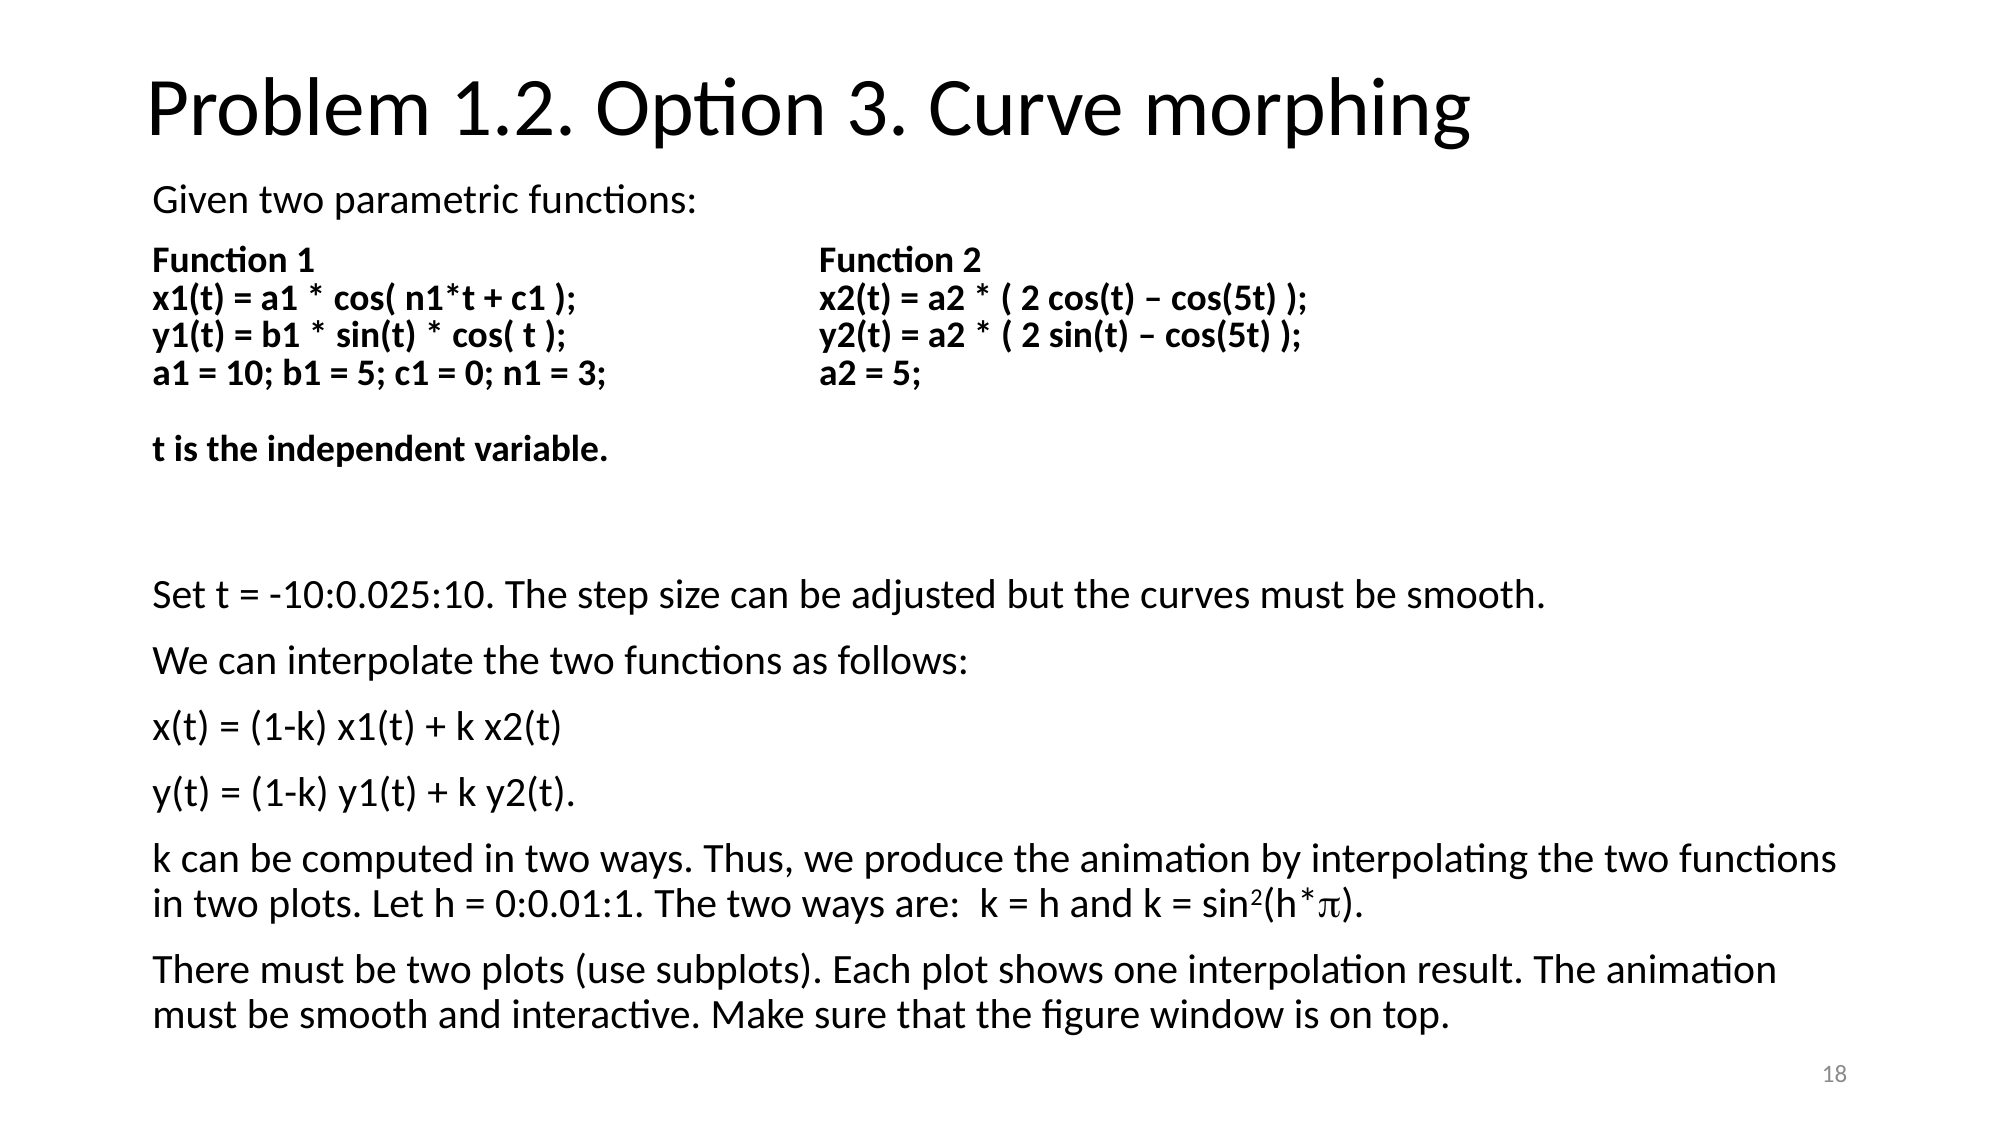

# Problem 1.2. Option 3. Curve morphing
Given two parametric functions:

Set t = -10:0.025:10. The step size can be adjusted but the curves must be smooth.
We can interpolate the two functions as follows:
x(t) = (1-k) x1(t) + k x2(t)
y(t) = (1-k) y1(t) + k y2(t).
k can be computed in two ways. Thus, we produce the animation by interpolating the two functions in two plots. Let h = 0:0.01:1. The two ways are:  k = h and k = sin2(h*π).
There must be two plots (use subplots). Each plot shows one interpolation result. The animation must be smooth and interactive. Make sure that the figure window is on top.
| Function 1 x1(t) = a1 \* cos( n1\*t + c1 ); y1(t) = b1 \* sin(t) \* cos( t ); a1 = 10; b1 = 5; c1 = 0; n1 = 3; t is the independent variable. | Function 2 x2(t) = a2 \* ( 2 cos(t) – cos(5t) ); y2(t) = a2 \* ( 2 sin(t) – cos(5t) ); a2 = 5; |
| --- | --- |
18